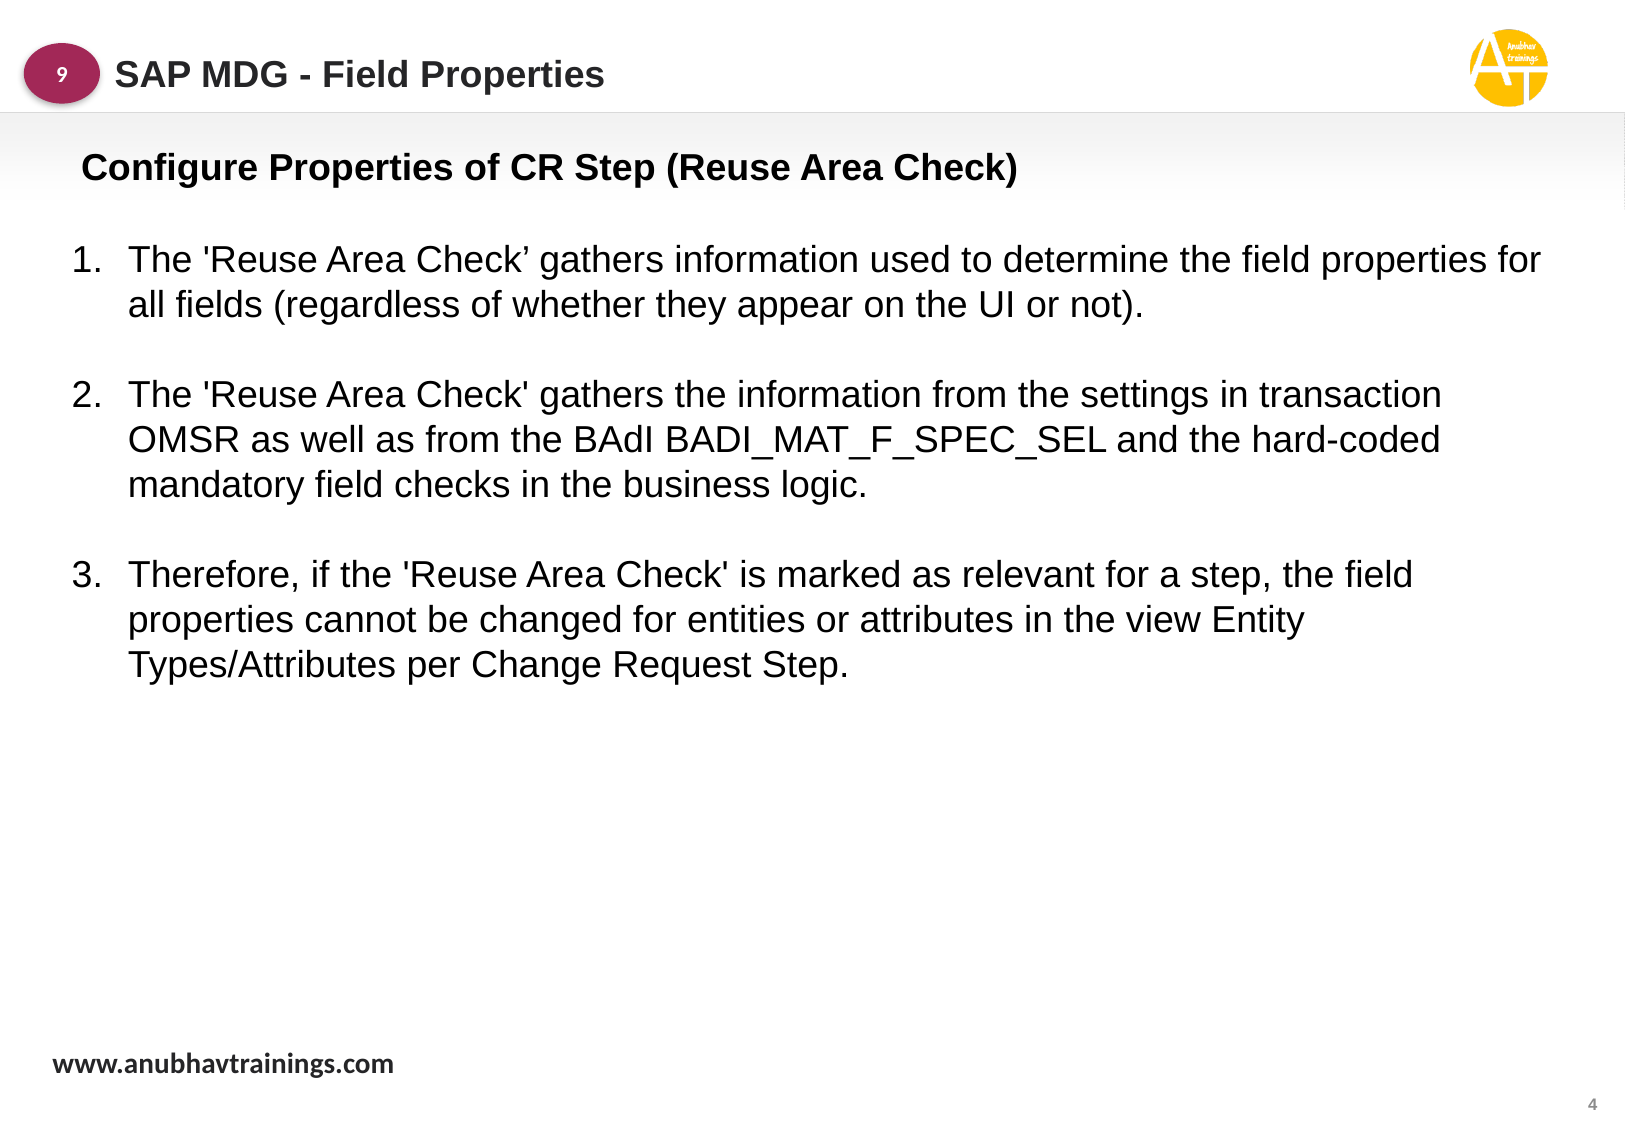

SAP MDG - Field Properties
9
Configure Properties of CR Step (Reuse Area Check)
The 'Reuse Area Check’ gathers information used to determine the field properties for all fields (regardless of whether they appear on the UI or not).

The 'Reuse Area Check' gathers the information from the settings in transaction OMSR as well as from the BAdI BADI_MAT_F_SPEC_SEL and the hard-coded mandatory field checks in the business logic.

Therefore, if the 'Reuse Area Check' is marked as relevant for a step, the field properties cannot be changed for entities or attributes in the view Entity Types/Attributes per Change Request Step.